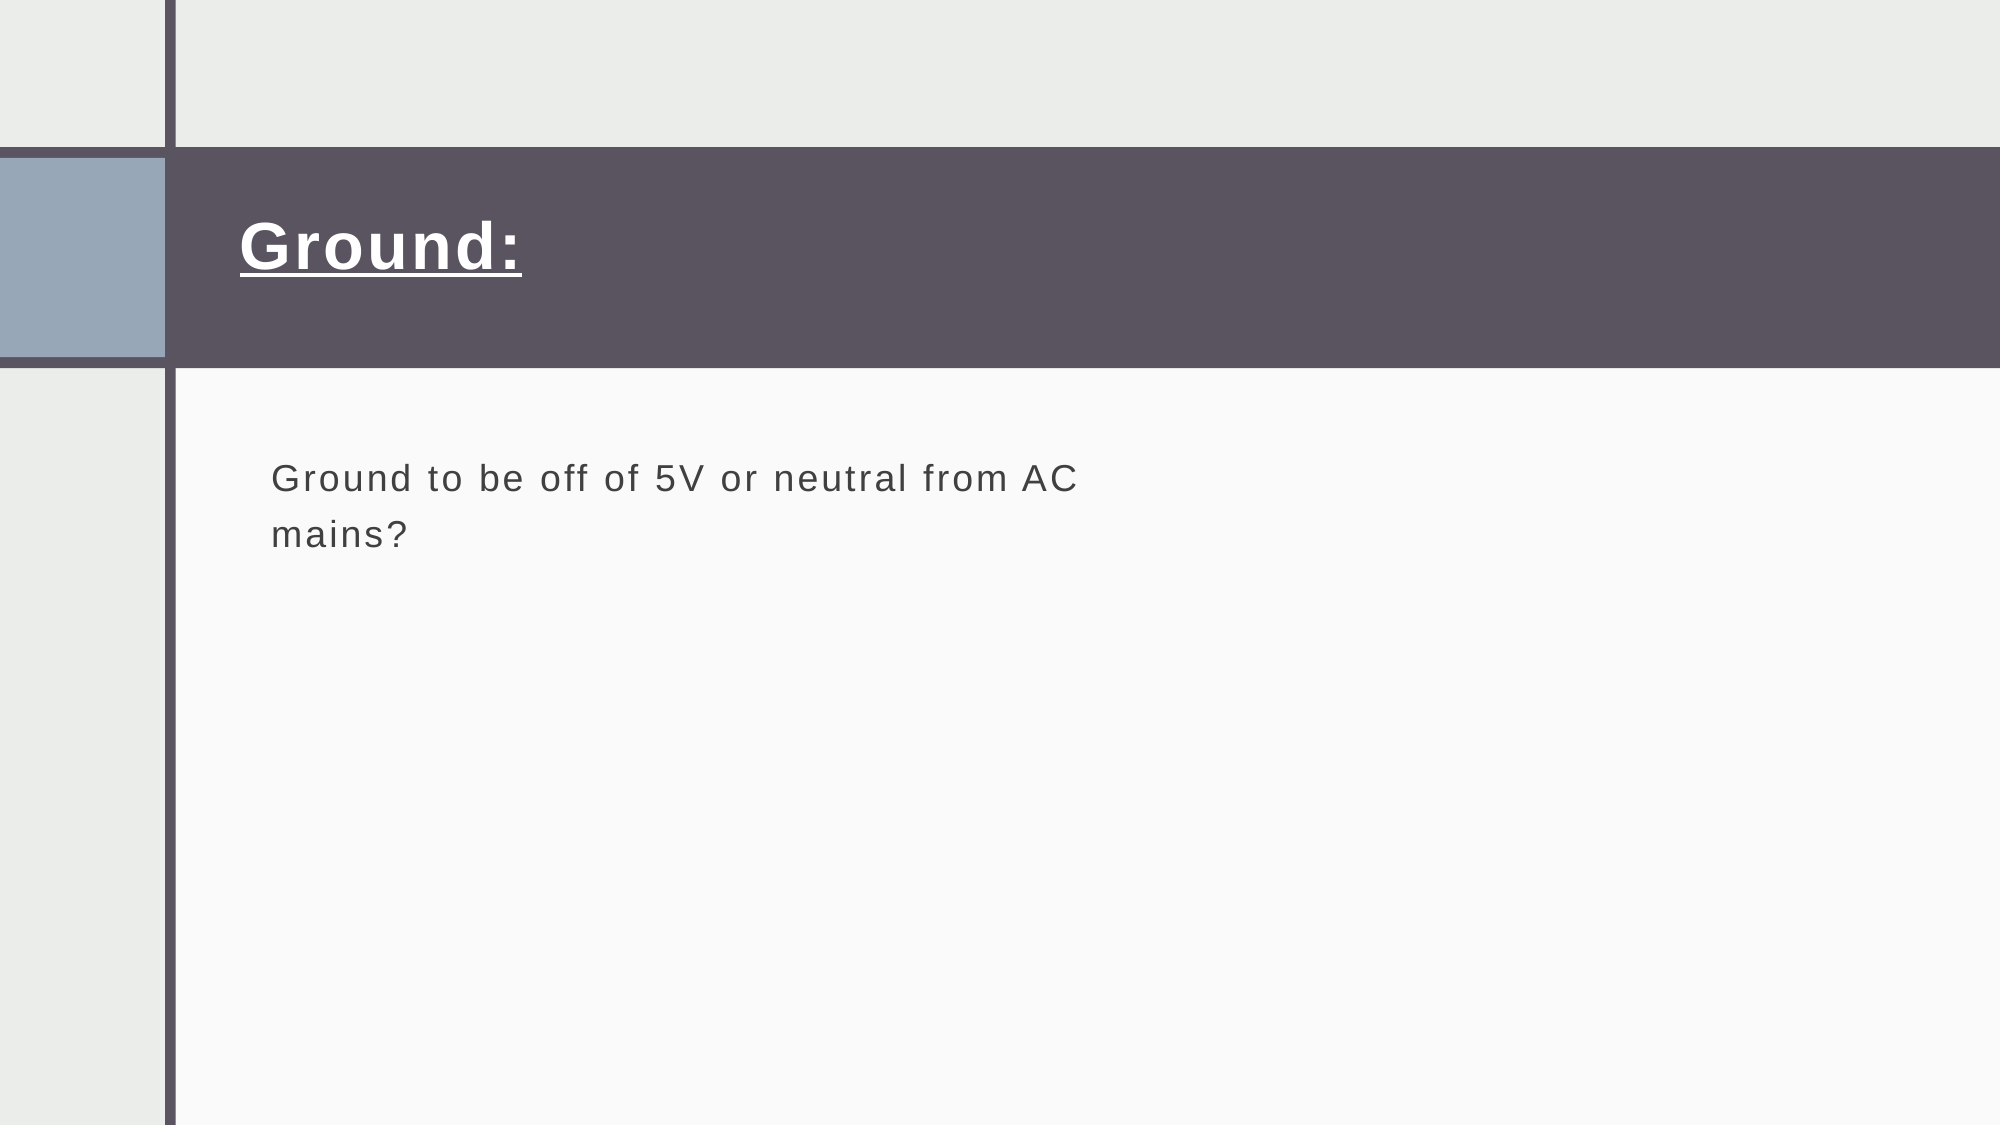

# Ground:
Ground to be off of 5V or neutral from AC mains?